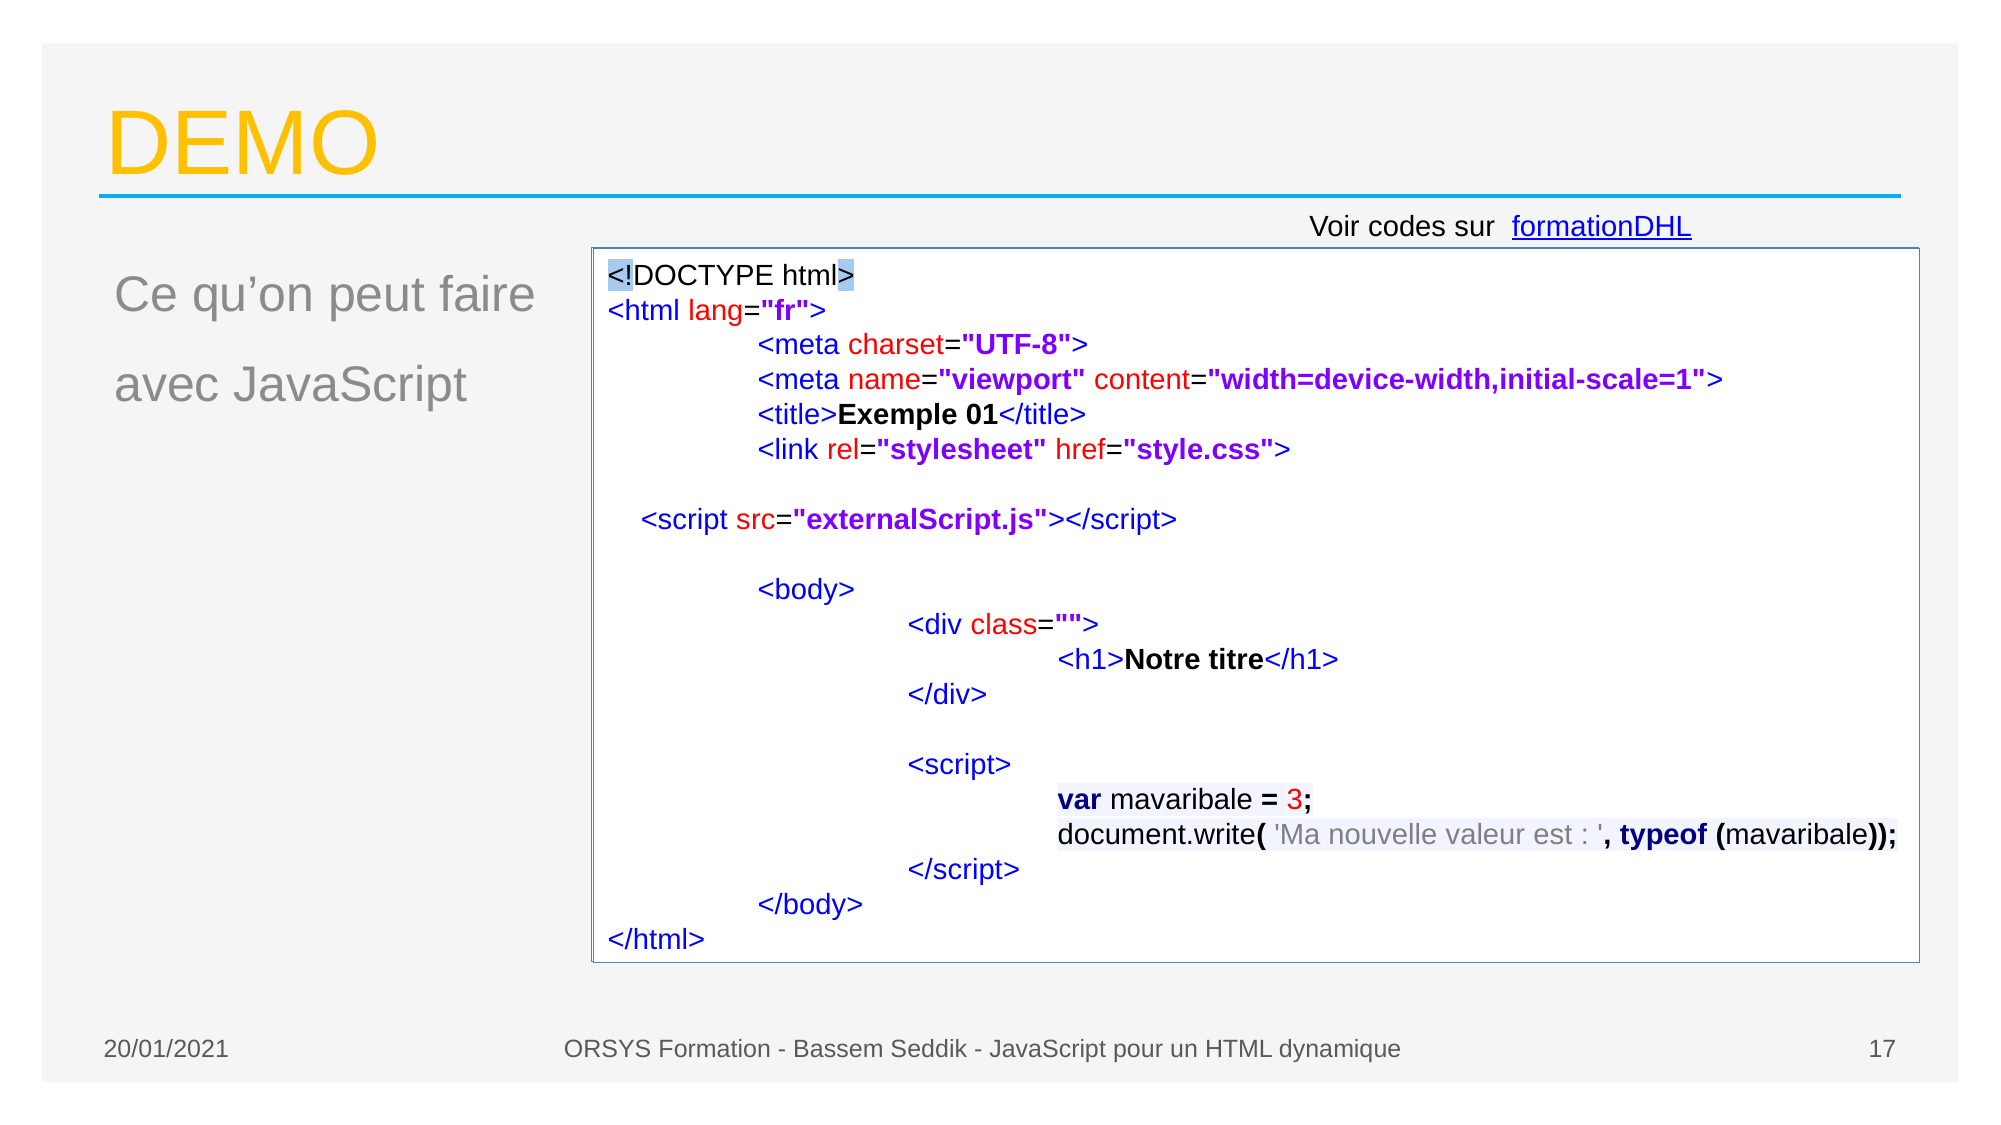

# DEMO
Voir codes sur  formationDHL (Ceque_JS_fait)
Ce qu’on peut faire avec JavaScript
<!DOCTYPE html>
<html lang="fr">
	<meta charset="UTF-8">
	<meta name="viewport" content="width=device-width,initial-scale=1">
	<title>Exemple 01</title>
	<link rel="stylesheet" href="style.css">

	<body>
		<div class="">
			<h1>Notre titre</h1>
		</div>

	</body>
</html>
<!DOCTYPE html>
<html lang="fr">
	<meta charset="UTF-8">
	<meta name="viewport" content="width=device-width,initial-scale=1">
	<title>Exemple 01</title>
	<link rel="stylesheet" href="style.css">

    <script src="externalScript.js"></script>

	<body>
		<div class="">
			<h1>Notre titre</h1>
		</div>

		<script>
			var mavaribale = 3;
			document.write( 'Ma nouvelle valeur est : ', typeof (mavaribale));
		</script>
	</body>
</html>
20/01/2021
ORSYS Formation - Bassem Seddik - JavaScript pour un HTML dynamique
17